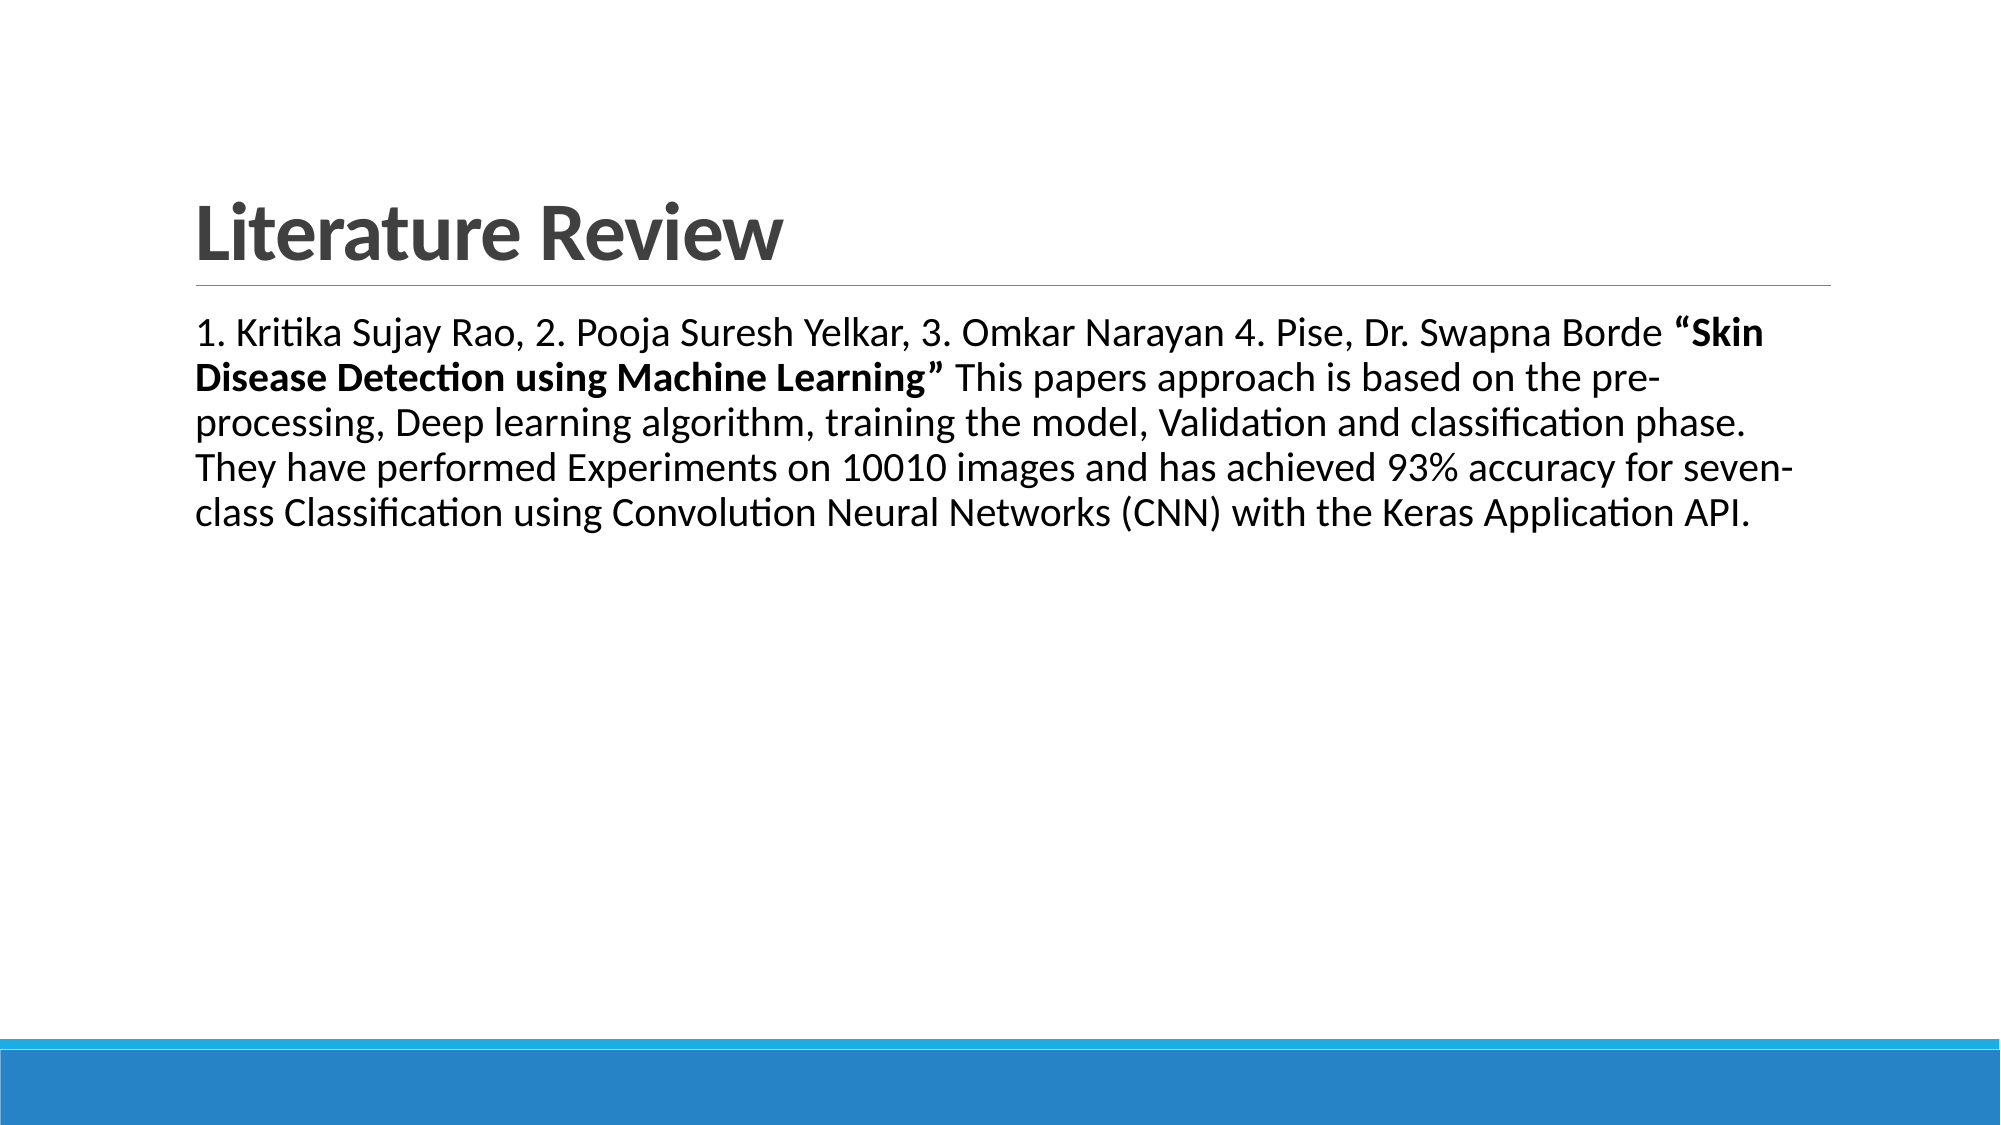

# Literature Review
1. Kritika Sujay Rao, 2. Pooja Suresh Yelkar, 3. Omkar Narayan 4. Pise, Dr. Swapna Borde “Skin Disease Detection using Machine Learning” This papers approach is based on the pre-processing, Deep learning algorithm, training the model, Validation and classification phase. They have performed Experiments on 10010 images and has achieved 93% accuracy for seven-class Classification using Convolution Neural Networks (CNN) with the Keras Application API.